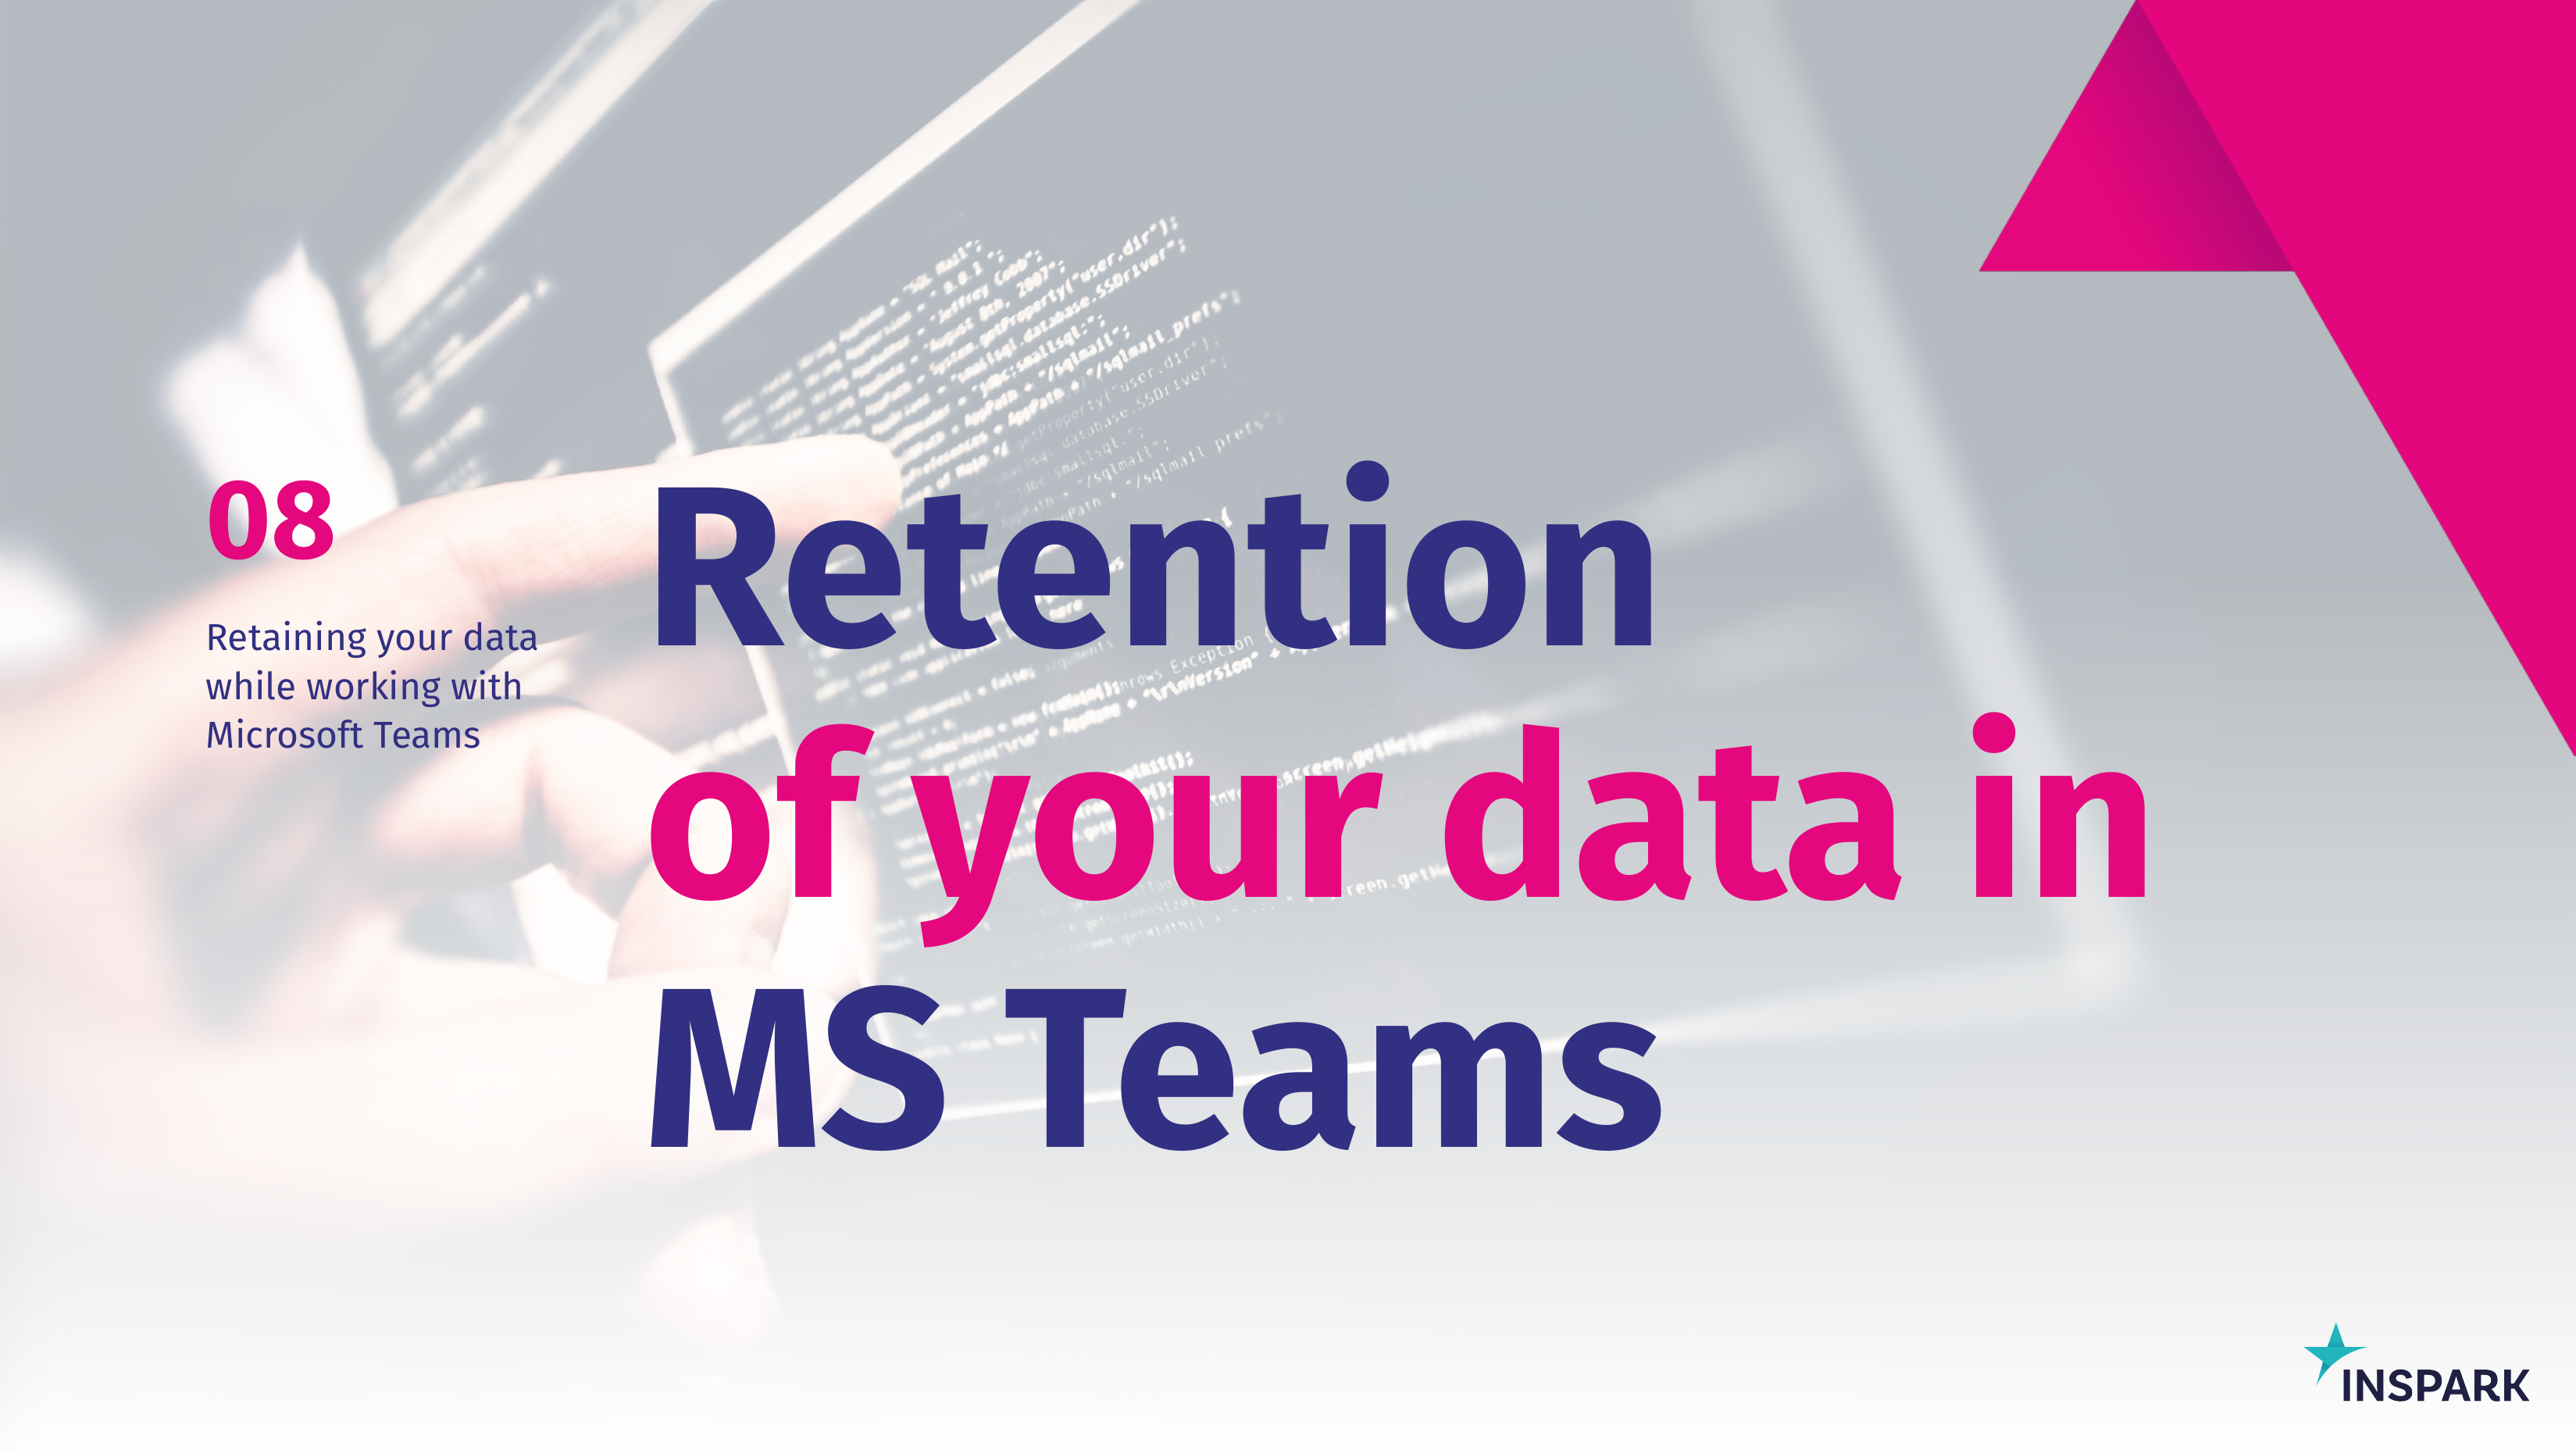

Retention
# 08
Retaining your data while working with Microsoft Teams
of your data in
MS Teams